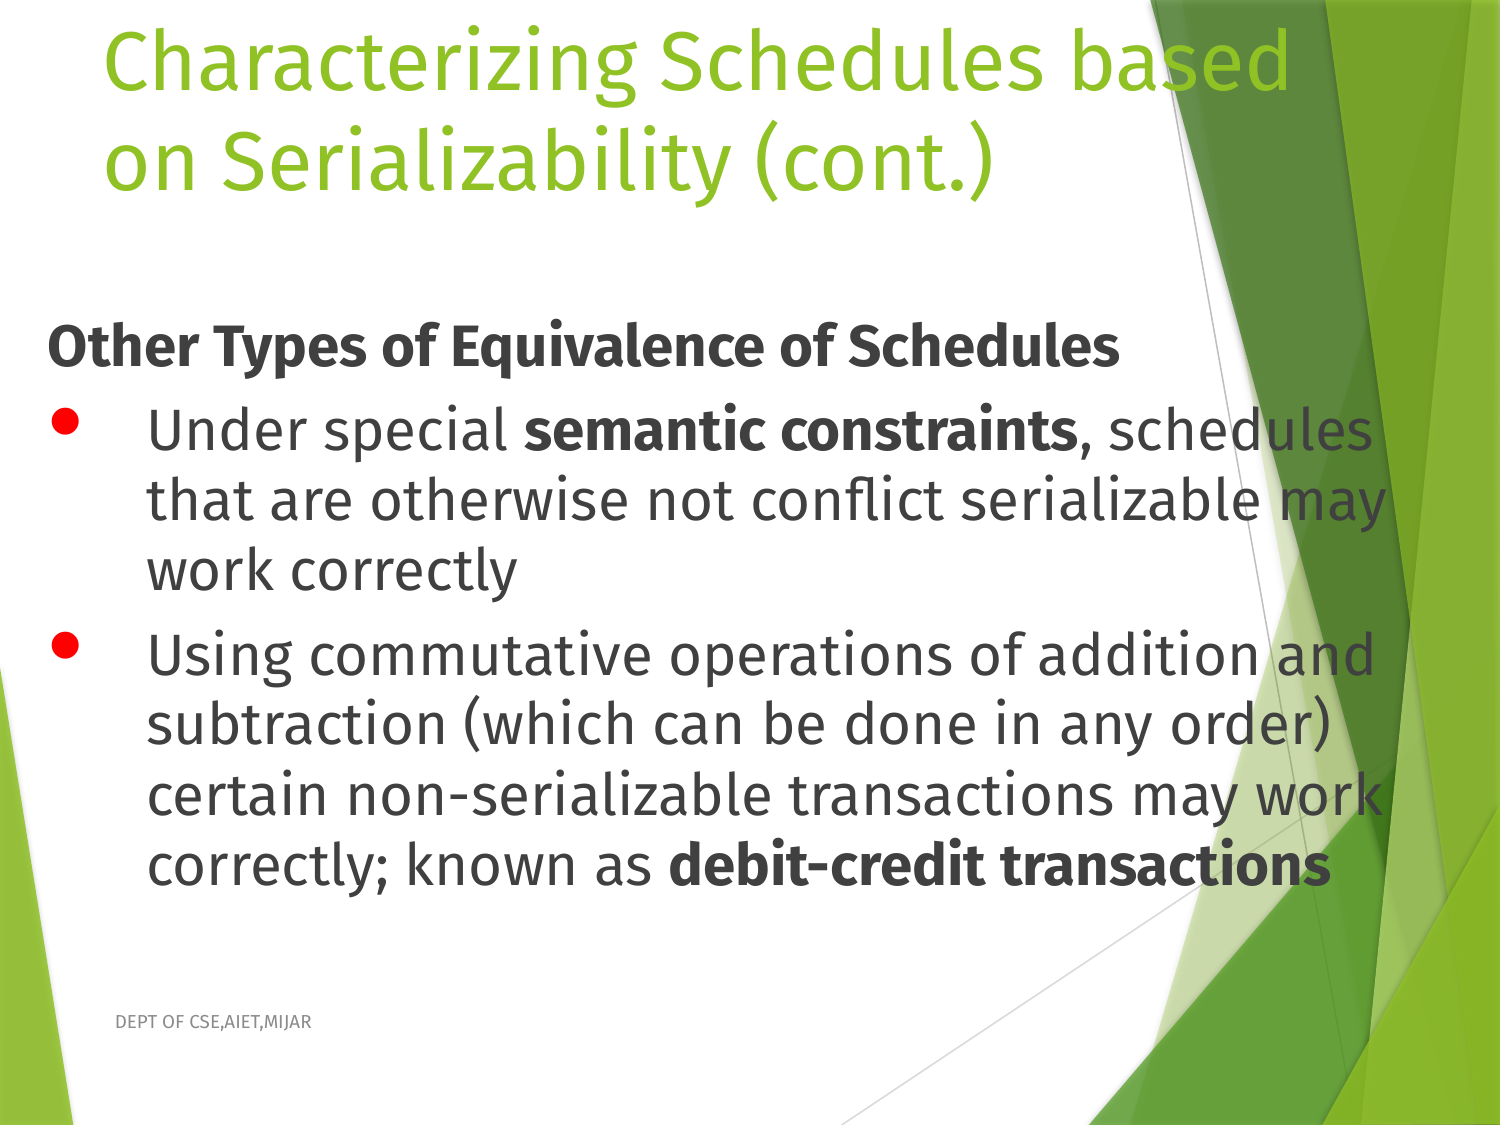

# Characterizing Schedules based on Serializability (cont.)
Other Types of Equivalence of Schedules
Under special semantic constraints, schedules that are otherwise not conflict serializable may work correctly
Using commutative operations of addition and subtraction (which can be done in any order) certain non-serializable transactions may work correctly; known as debit-credit transactions
DEPT OF CSE,AIET,MIJAR